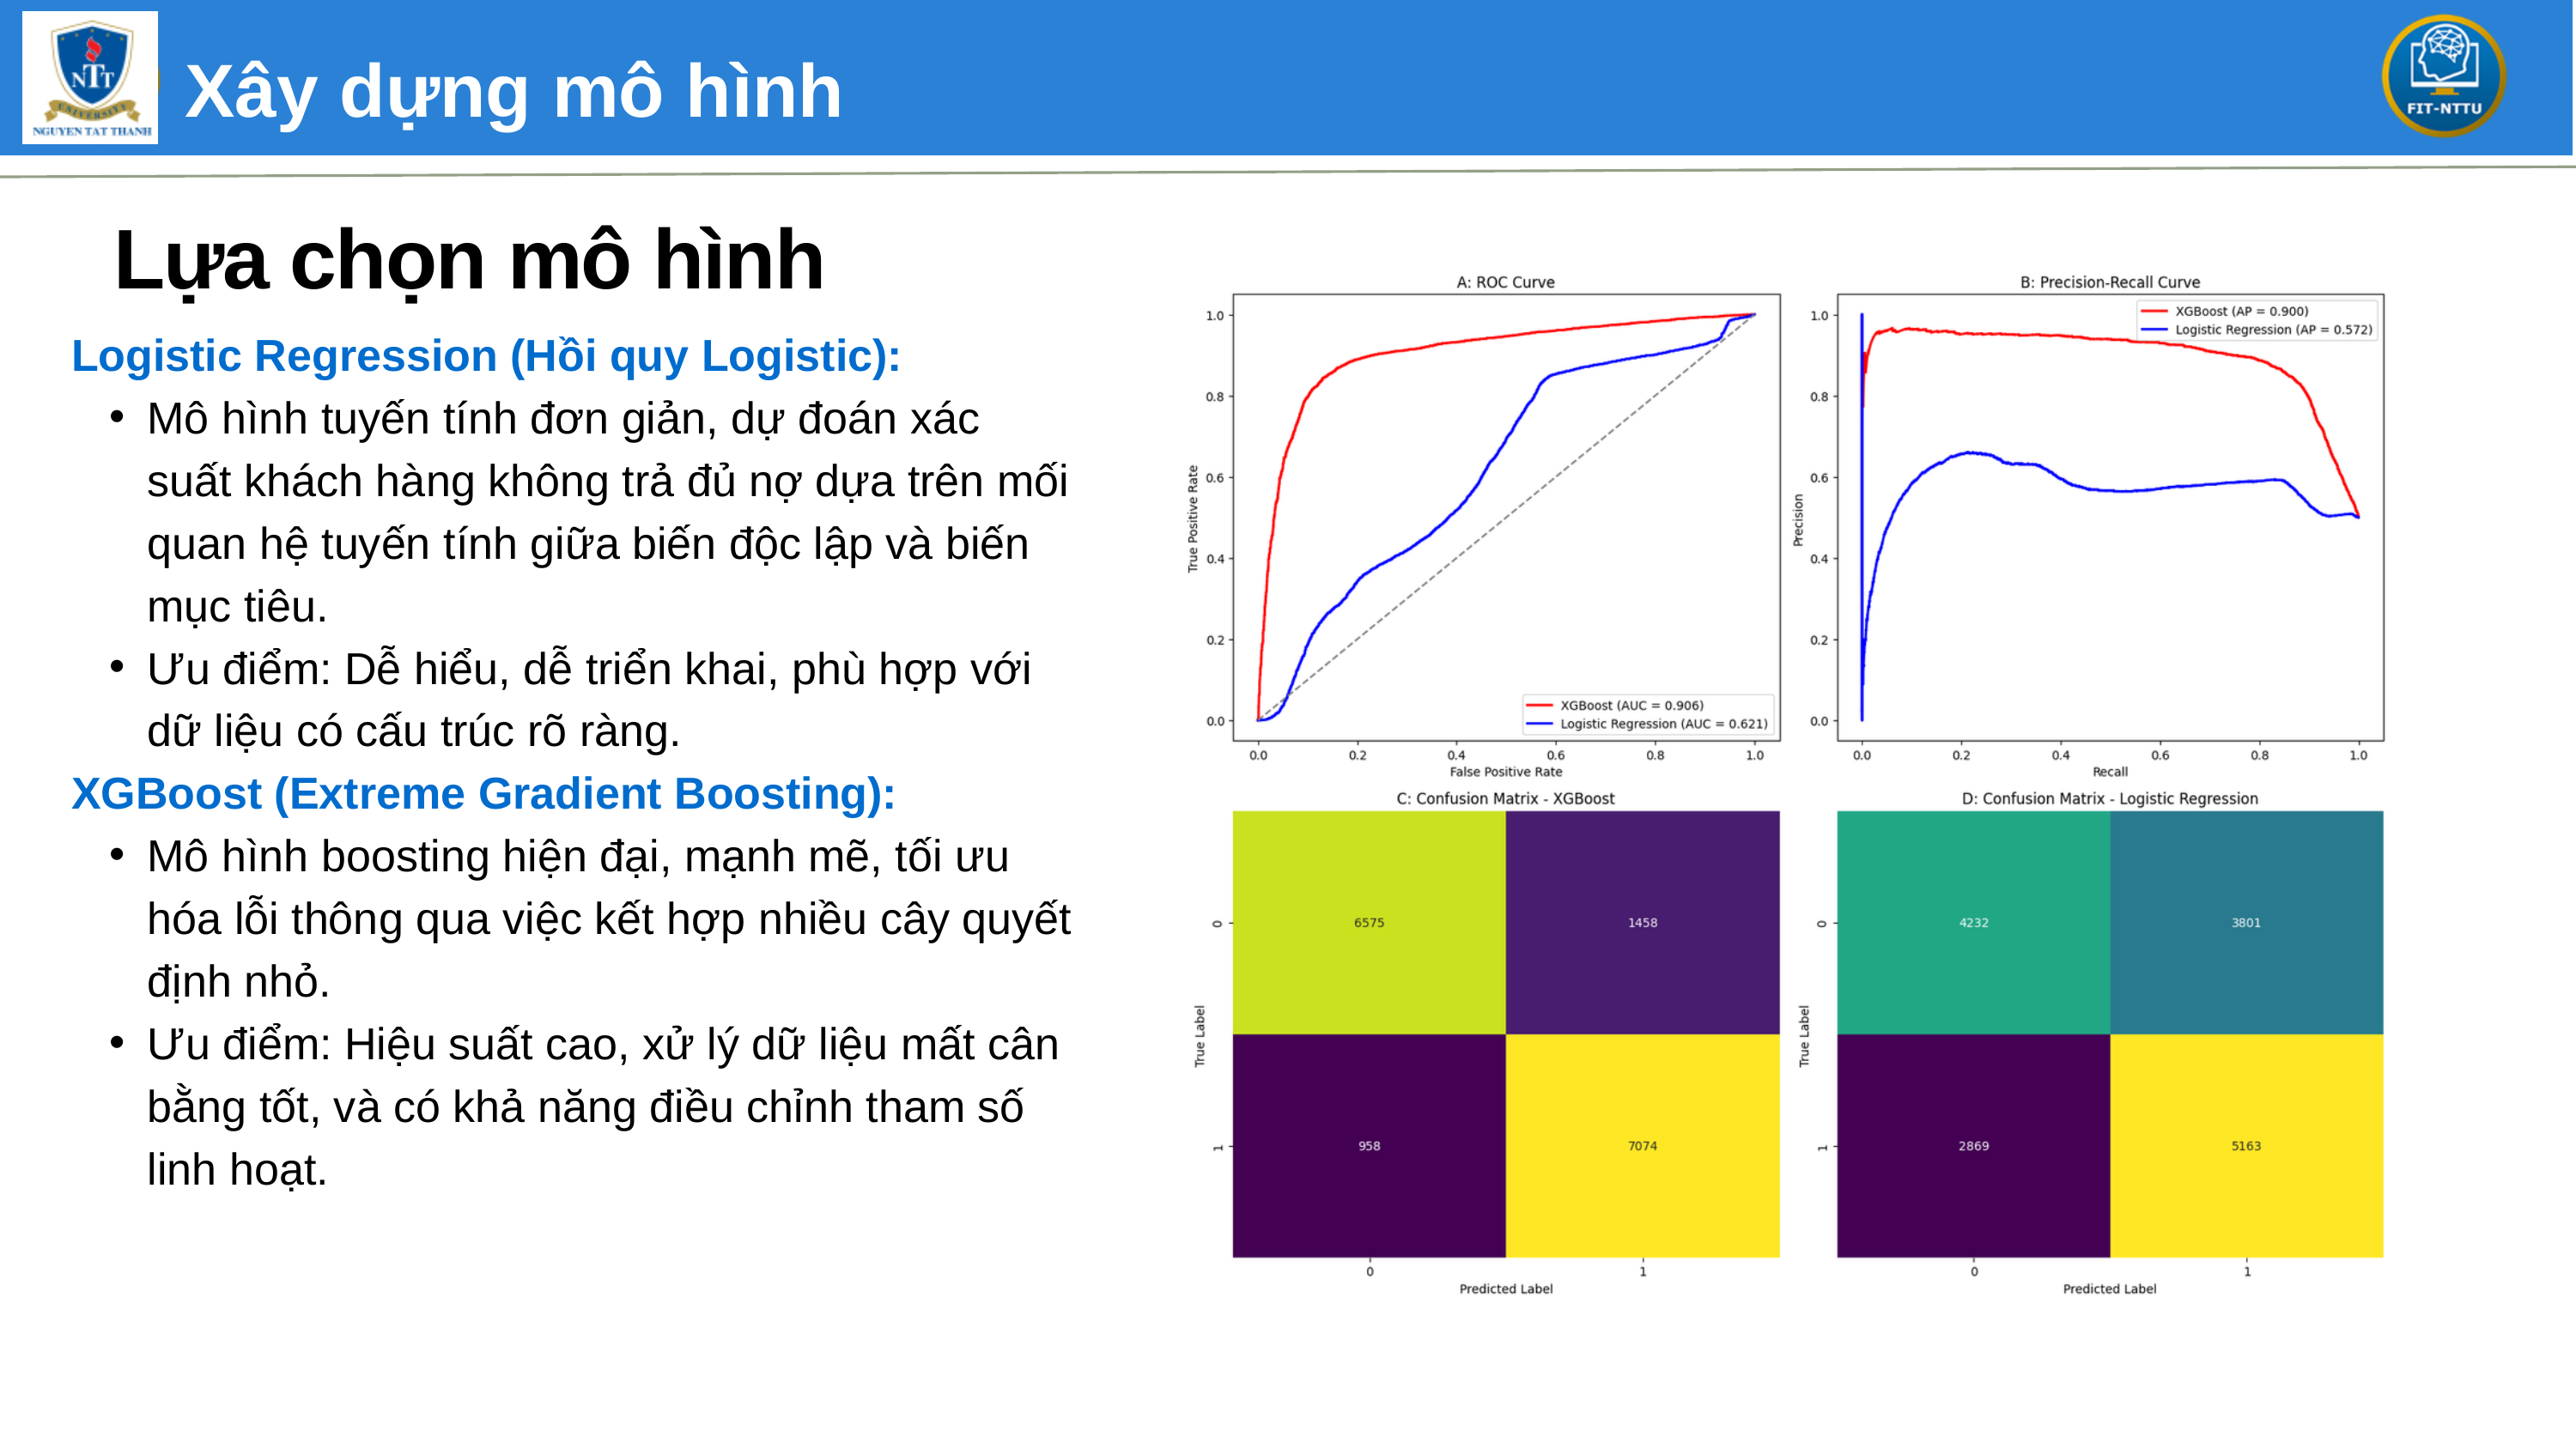

Xây dựng mô hình

 Lựa chọn mô hình

Logistic Regression (Hồi quy Logistic):
Mô hình tuyến tính đơn giản, dự đoán xác suất khách hàng không trả đủ nợ dựa trên mối quan hệ tuyến tính giữa biến độc lập và biến mục tiêu.
Ưu điểm: Dễ hiểu, dễ triển khai, phù hợp với dữ liệu có cấu trúc rõ ràng.
XGBoost (Extreme Gradient Boosting):
Mô hình boosting hiện đại, mạnh mẽ, tối ưu hóa lỗi thông qua việc kết hợp nhiều cây quyết định nhỏ.
Ưu điểm: Hiệu suất cao, xử lý dữ liệu mất cân bằng tốt, và có khả năng điều chỉnh tham số linh hoạt.